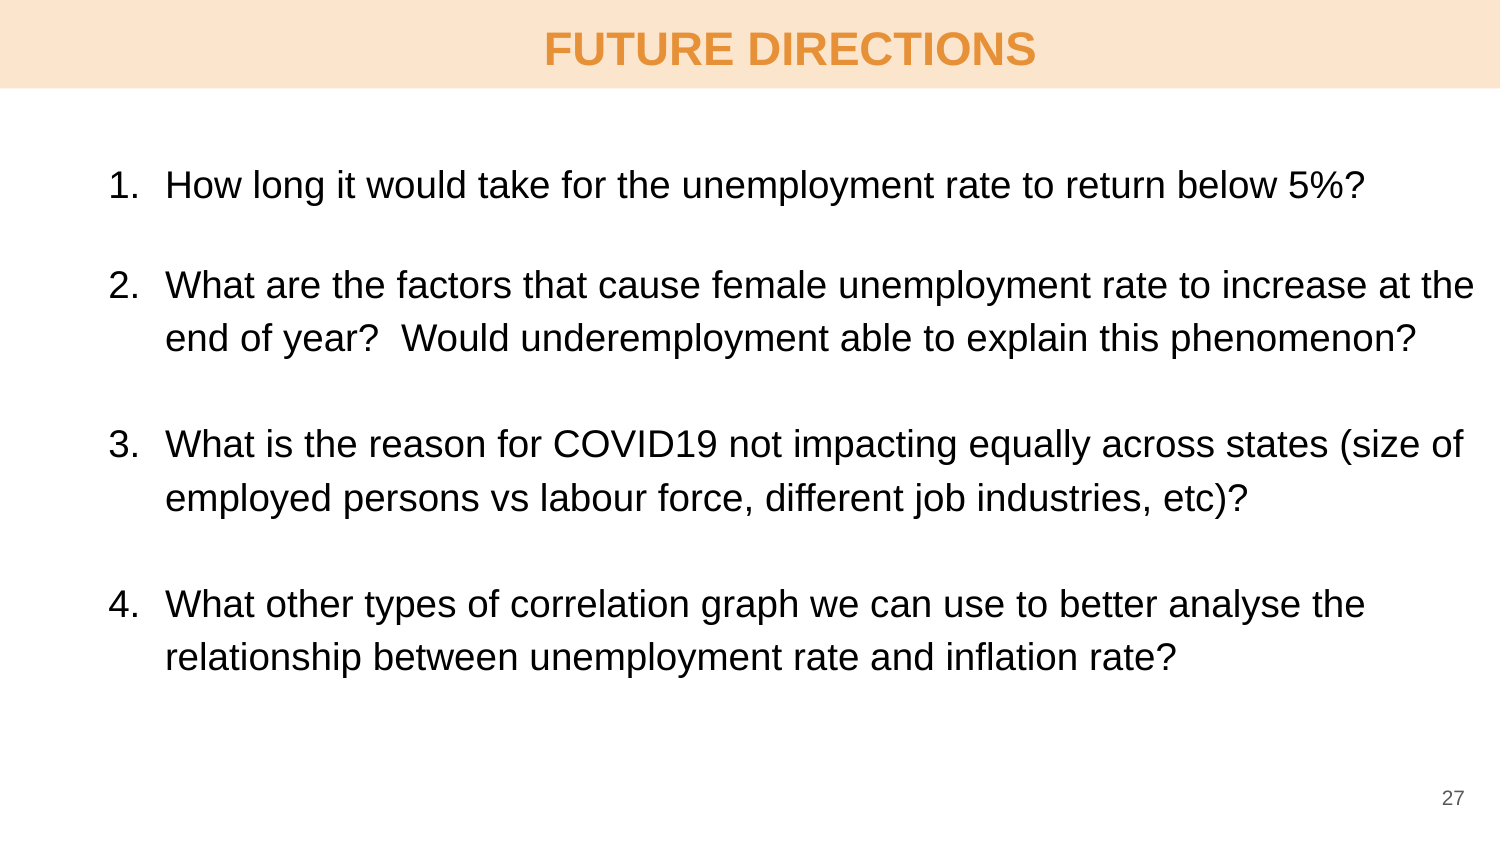

# FUTURE DIRECTIONS

How long it would take for the unemployment rate to return below 5%?
What are the factors that cause female unemployment rate to increase at the end of year?  Would underemployment able to explain this phenomenon?
What is the reason for COVID19 not impacting equally across states (size of employed persons vs labour force, different job industries, etc)?
What other types of correlation graph we can use to better analyse the relationship between unemployment rate and inflation rate?
27